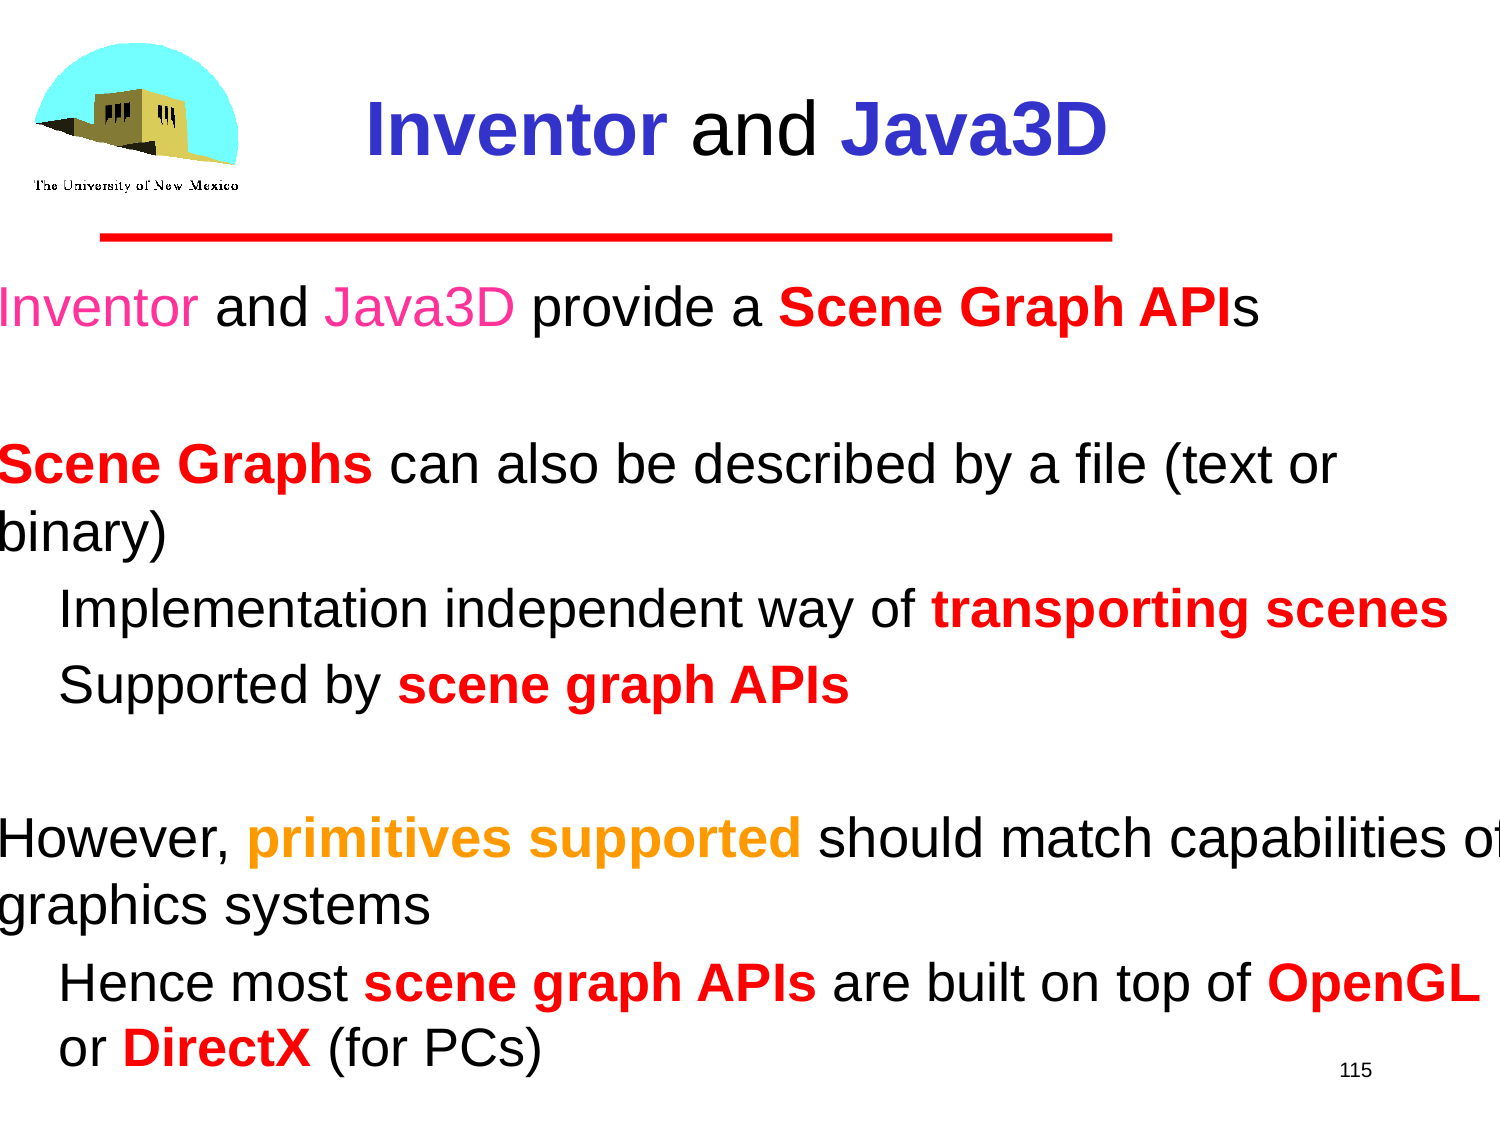

Inventor and Java3D
Inventor and Java3D provide a Scene Graph APIs

Scene Graphs can also be described by a file (text or binary)
Implementation independent way of transporting scenes
Supported by scene graph APIs

However, primitives supported should match capabilities of graphics systems
Hence most scene graph APIs are built on top of OpenGL or DirectX (for PCs)
115